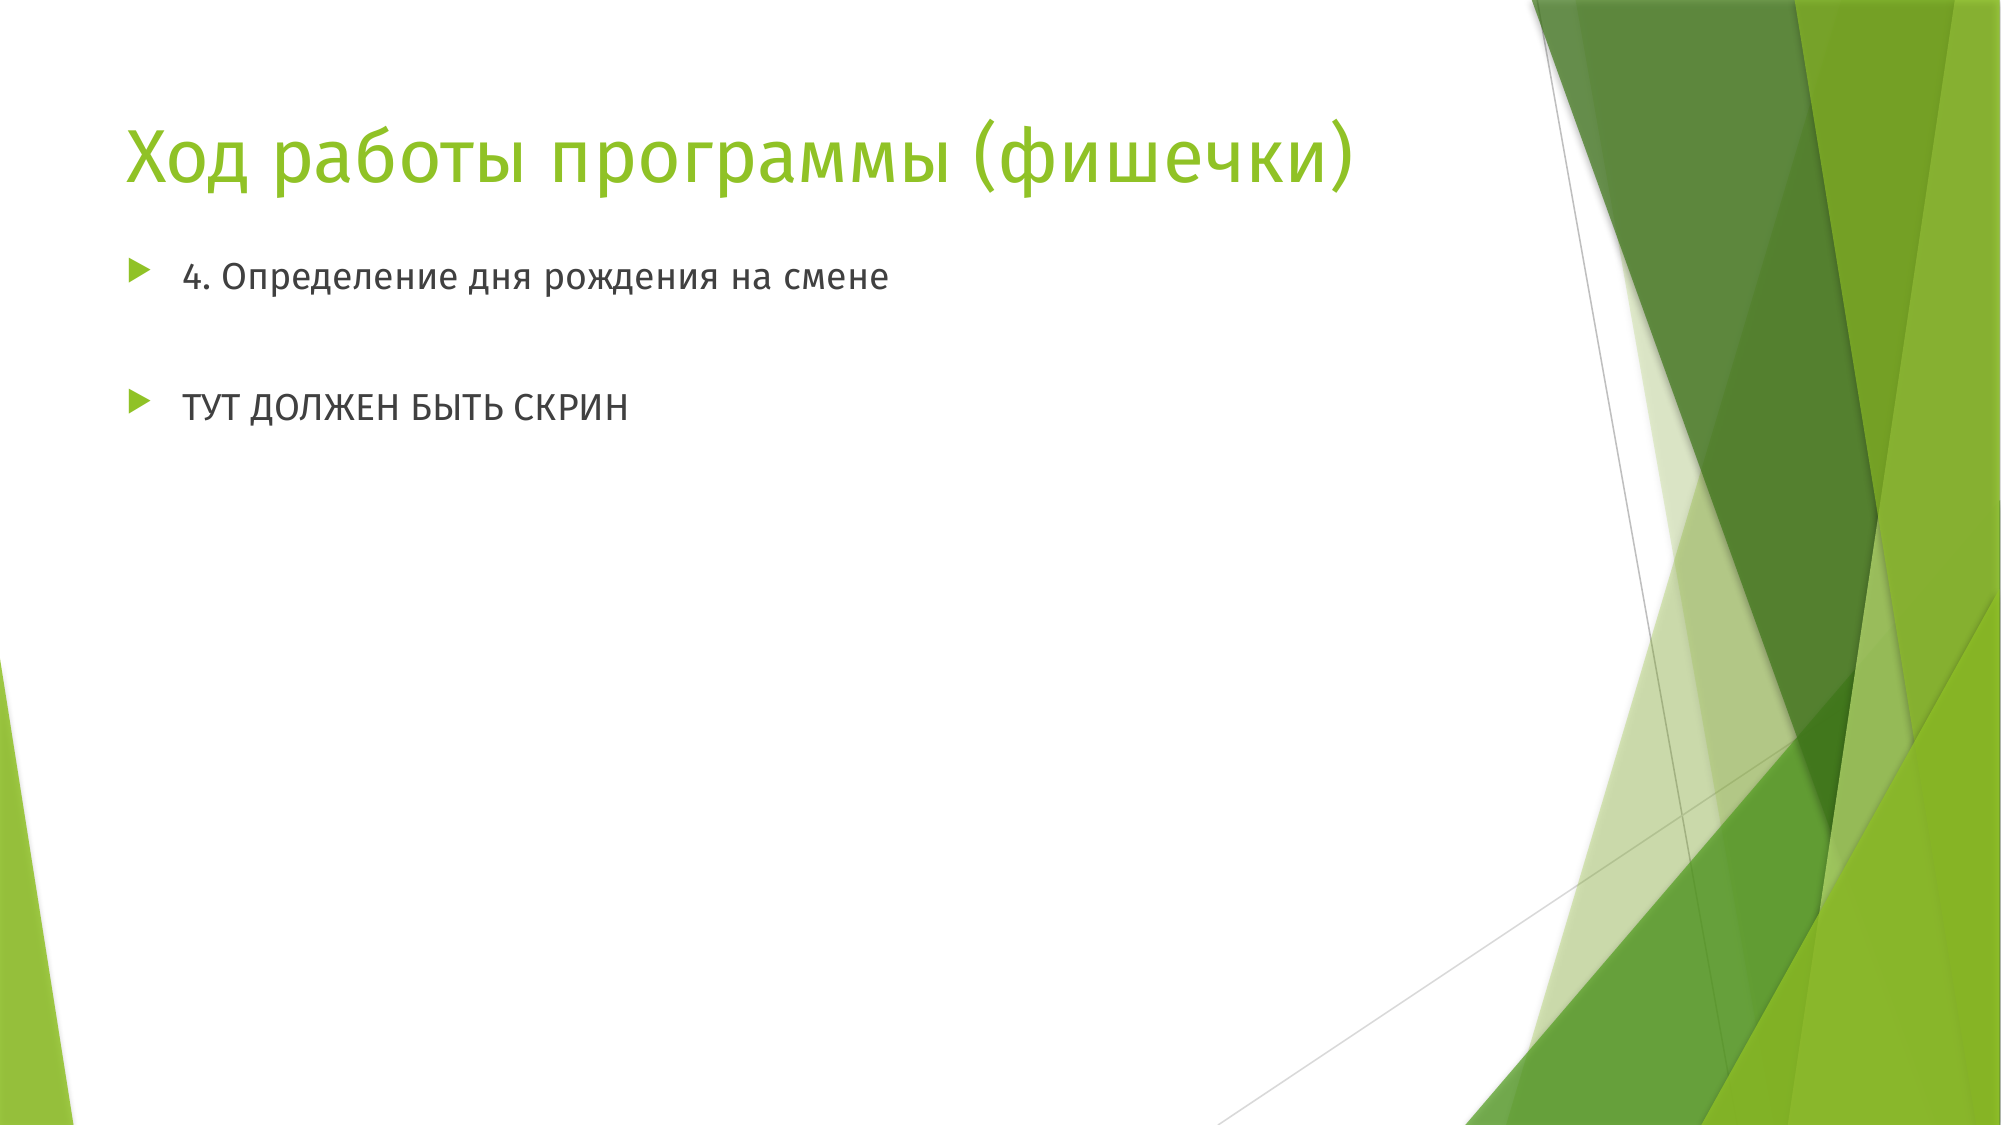

# Ход работы программы (фишечки)
4. Определение дня рождения на смене

ТУТ ДОЛЖЕН БЫТЬ СКРИН